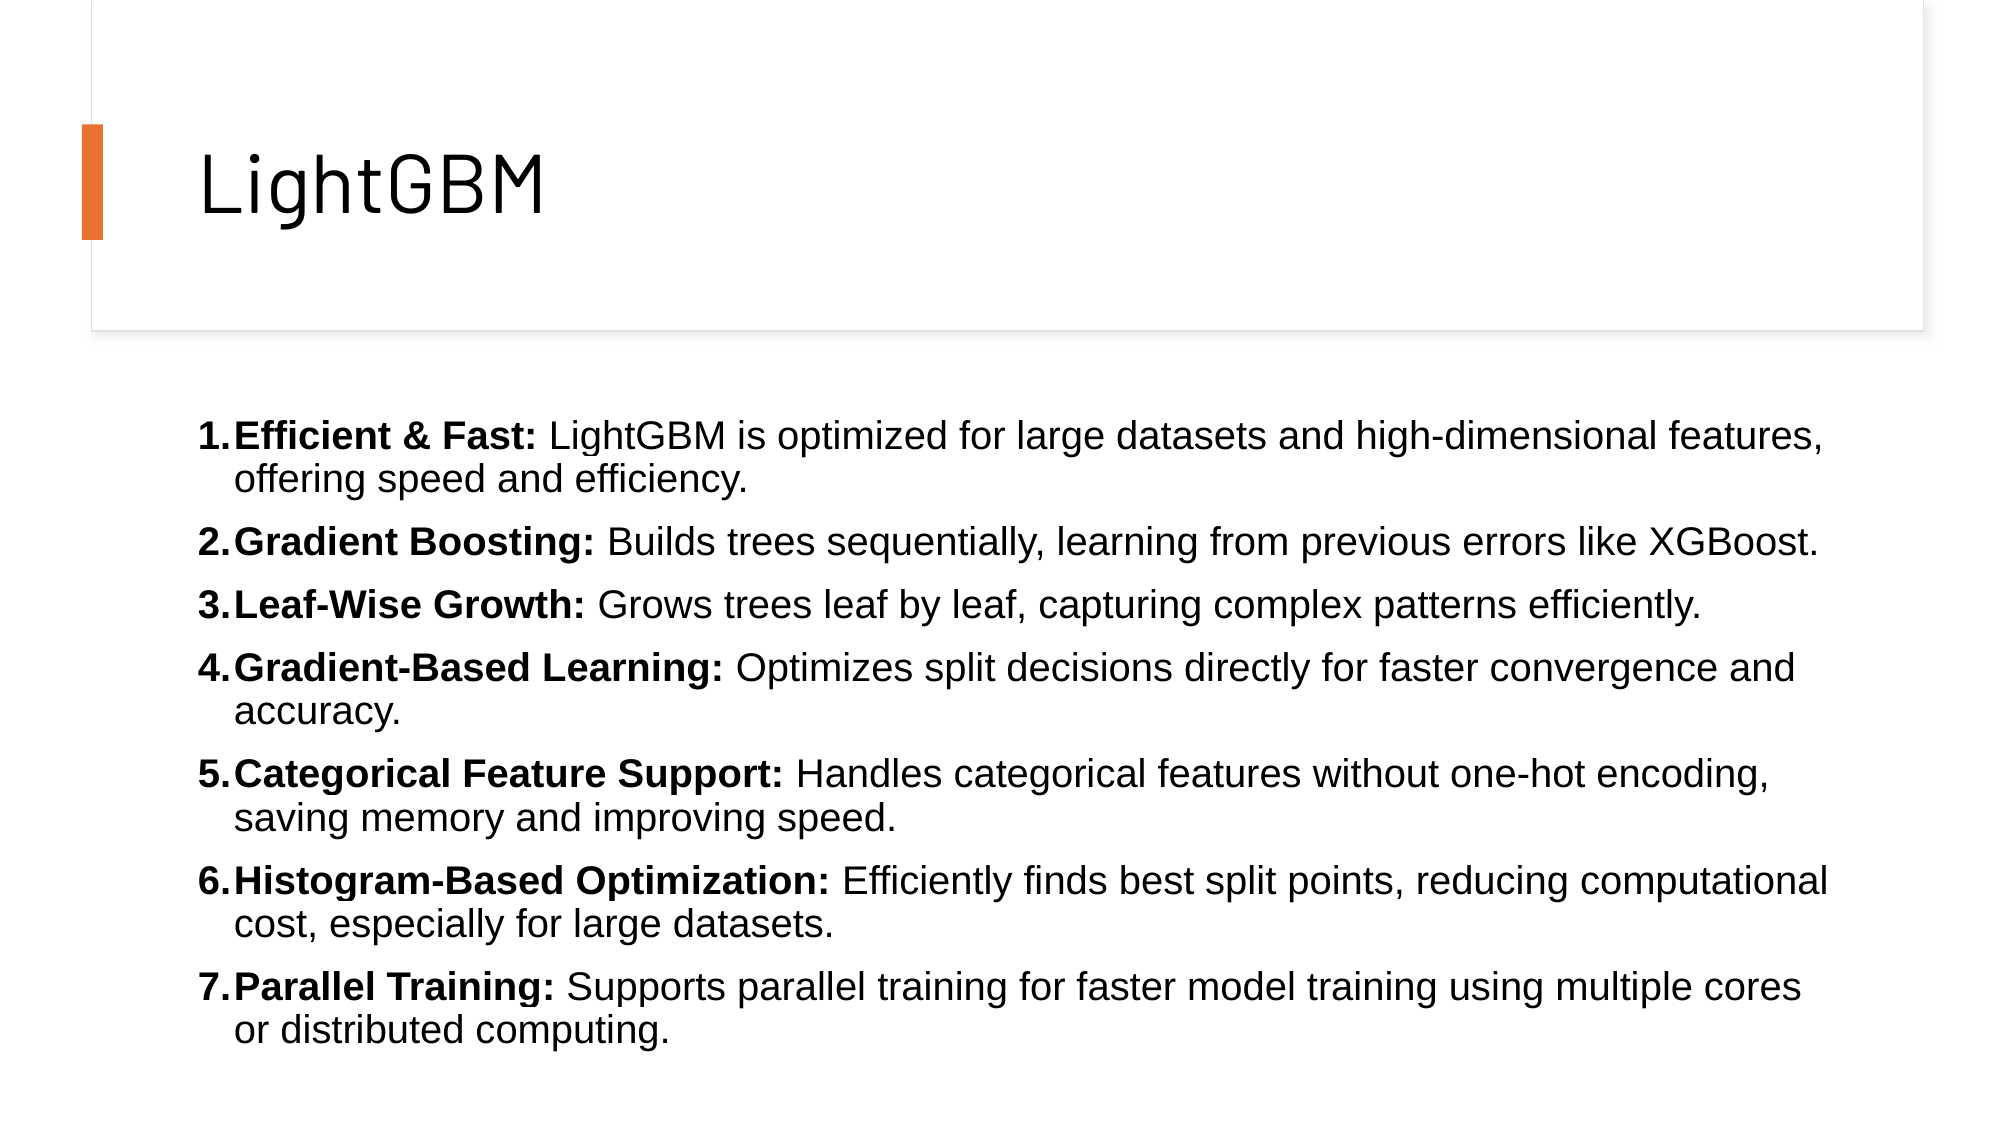

# LightGBM

Efficient & Fast: LightGBM is optimized for large datasets and high-dimensional features, offering speed and efficiency.
Gradient Boosting: Builds trees sequentially, learning from previous errors like XGBoost.
Leaf-Wise Growth: Grows trees leaf by leaf, capturing complex patterns efficiently.
Gradient-Based Learning: Optimizes split decisions directly for faster convergence and accuracy.
Categorical Feature Support: Handles categorical features without one-hot encoding, saving memory and improving speed.
Histogram-Based Optimization: Efficiently finds best split points, reducing computational cost, especially for large datasets.
Parallel Training: Supports parallel training for faster model training using multiple cores or distributed computing.